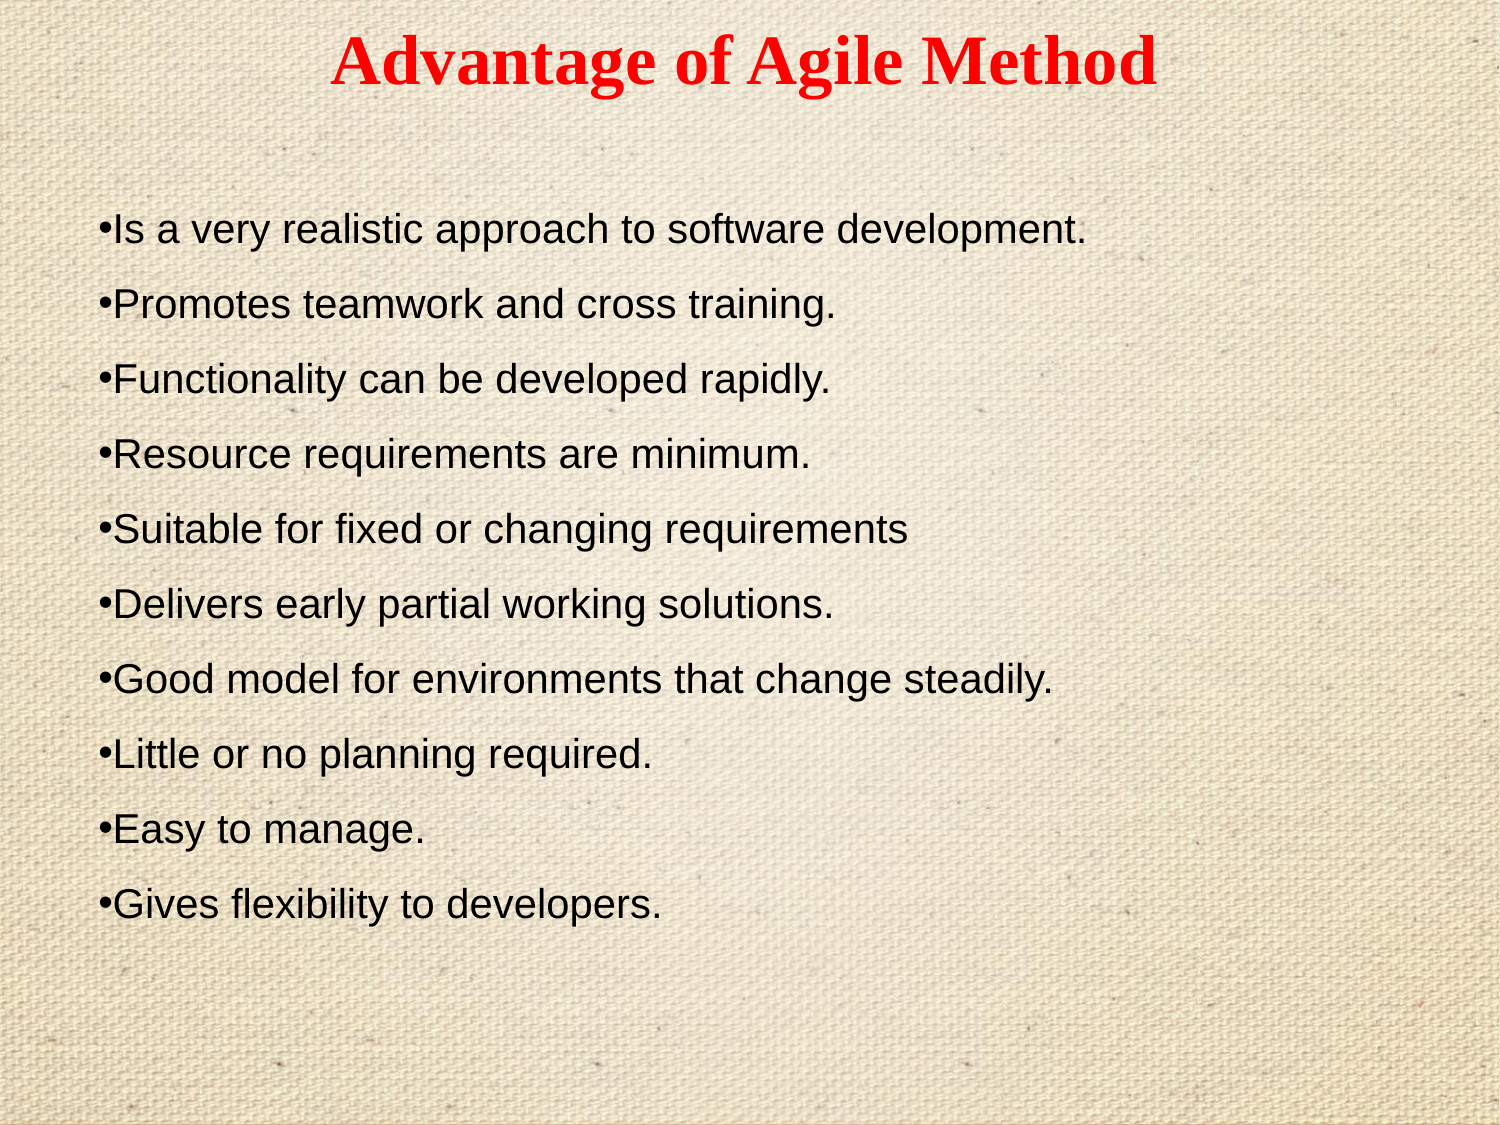

# Advantage of Agile Method
Is a very realistic approach to software development.
Promotes teamwork and cross training.
Functionality can be developed rapidly.
Resource requirements are minimum.
Suitable for fixed or changing requirements
Delivers early partial working solutions.
Good model for environments that change steadily.
Little or no planning required.
Easy to manage.
Gives flexibility to developers.